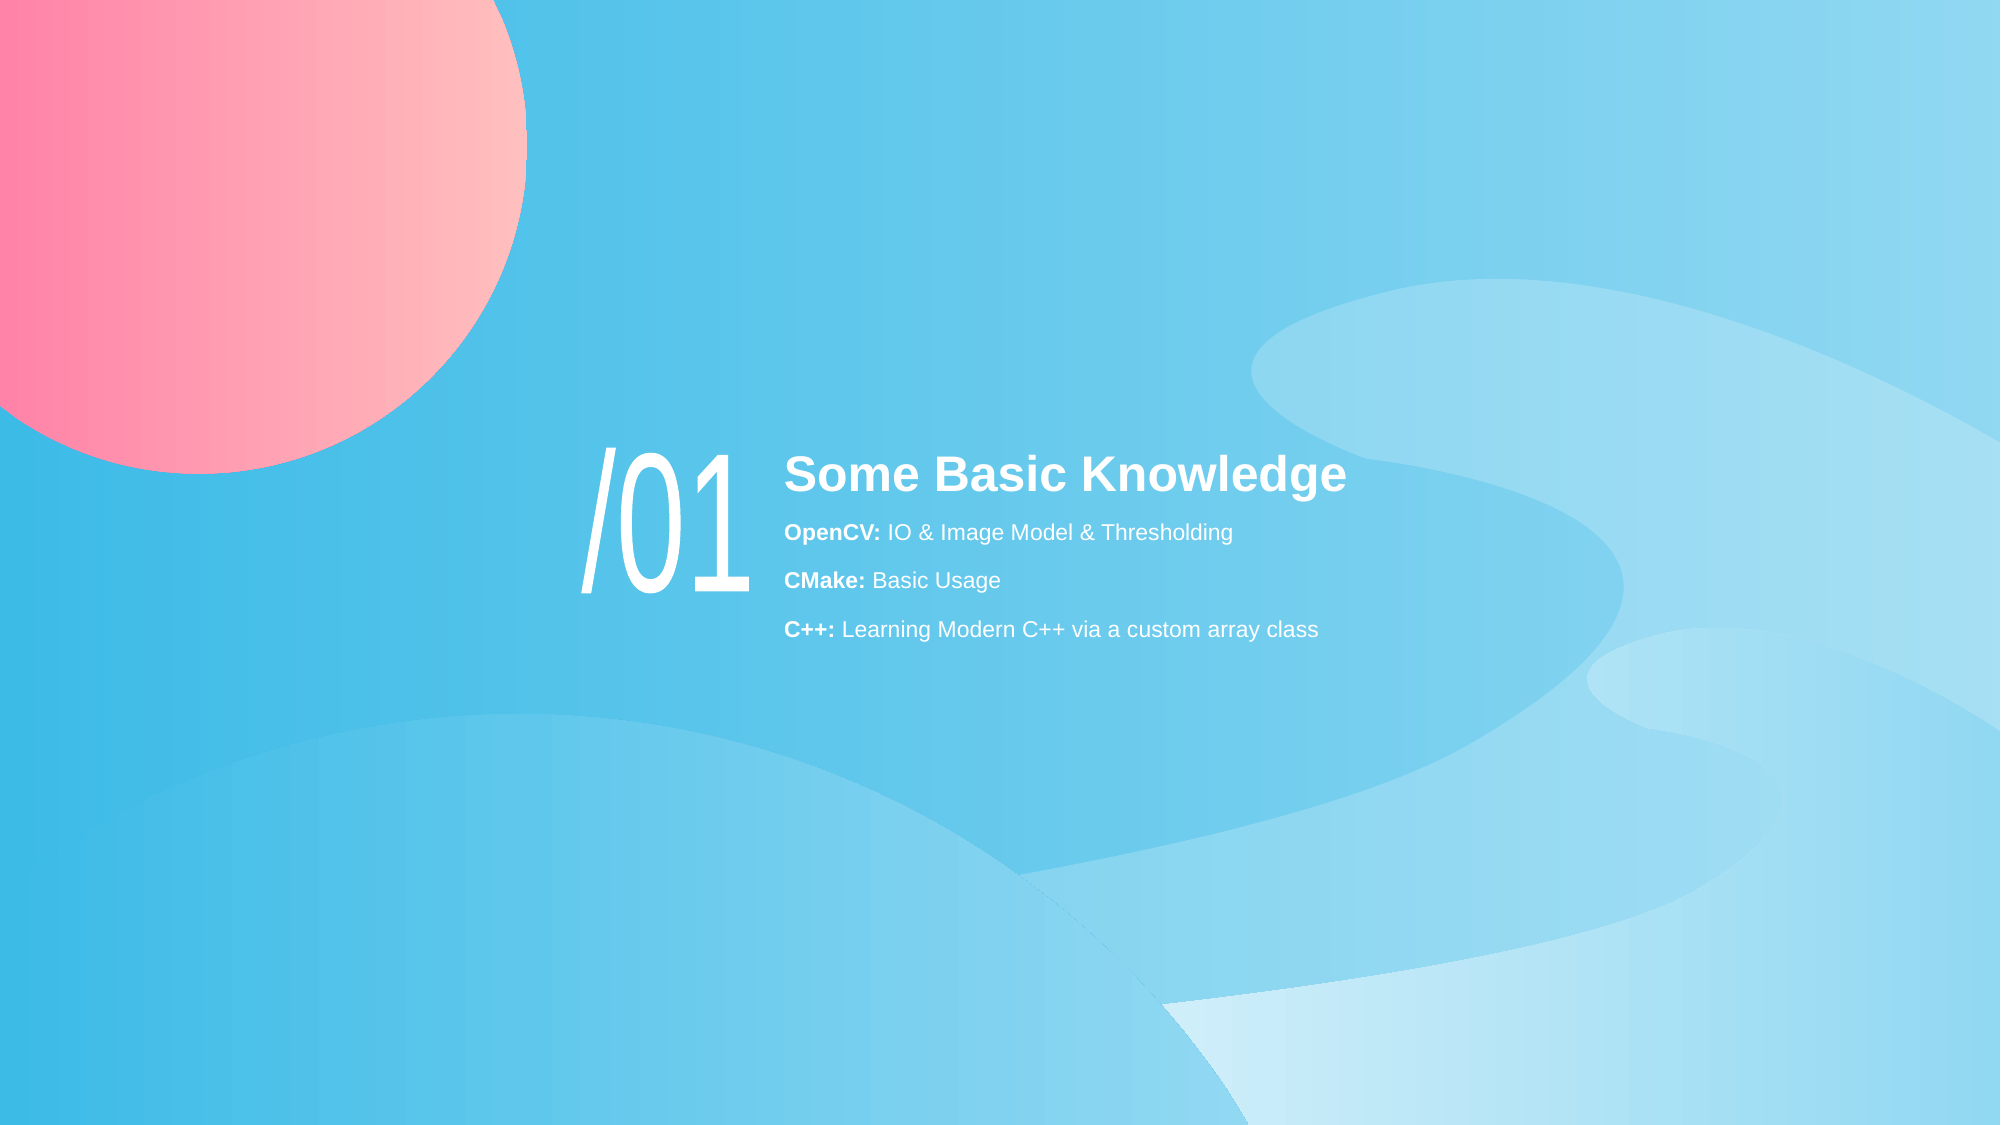

# Some Basic Knowledge
/01
OpenCV: IO & Image Model & Thresholding
CMake: Basic Usage
C++: Learning Modern C++ via a custom array class